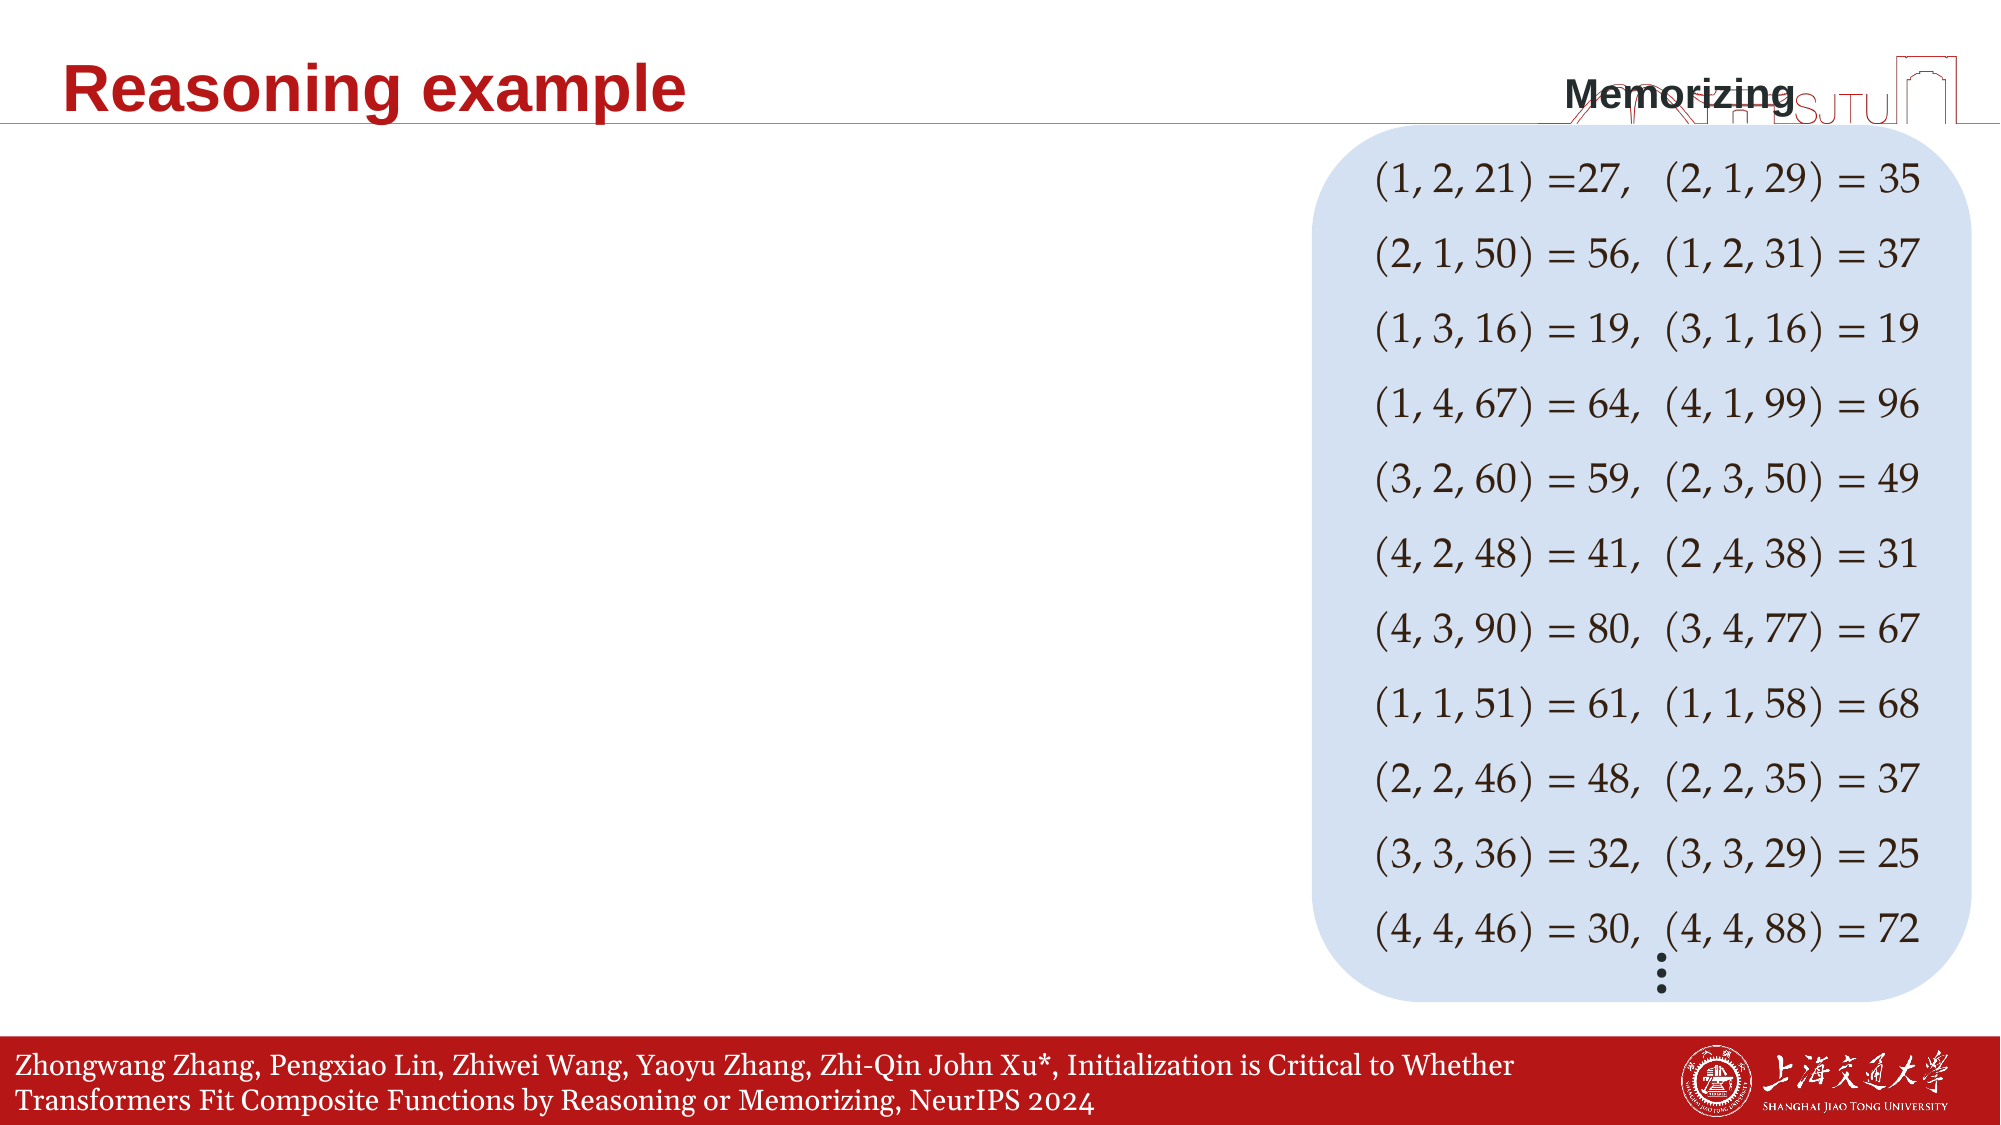

# Reasoning example
Memorizing
(1, 2, 21) =27,   (2, 1, 29) = 35
(2, 1, 50) = 56,  (1, 2, 31) = 37
(1, 3, 16) = 19,  (3, 1, 16) = 19
(1, 4, 67) = 64,  (4, 1, 99) = 96
(3, 2, 60) = 59,  (2, 3, 50) = 49
(4, 2, 48) = 41,  (2 ,4, 38) = 31
(4, 3, 90) = 80,  (3, 4, 77) = 67
(1, 1, 51) = 61,  (1, 1, 58) = 68
(2, 2, 46) = 48,  (2, 2, 35) = 37
(3, 3, 36) = 32,  (3, 3, 29) = 25
(4, 4, 46) = 30,  (4, 4, 88) = 72

…
Zhongwang Zhang, Pengxiao Lin, Zhiwei Wang, Yaoyu Zhang, Zhi-Qin John Xu*, Initialization is Critical to Whether Transformers Fit Composite Functions by Reasoning or Memorizing, NeurIPS 2024